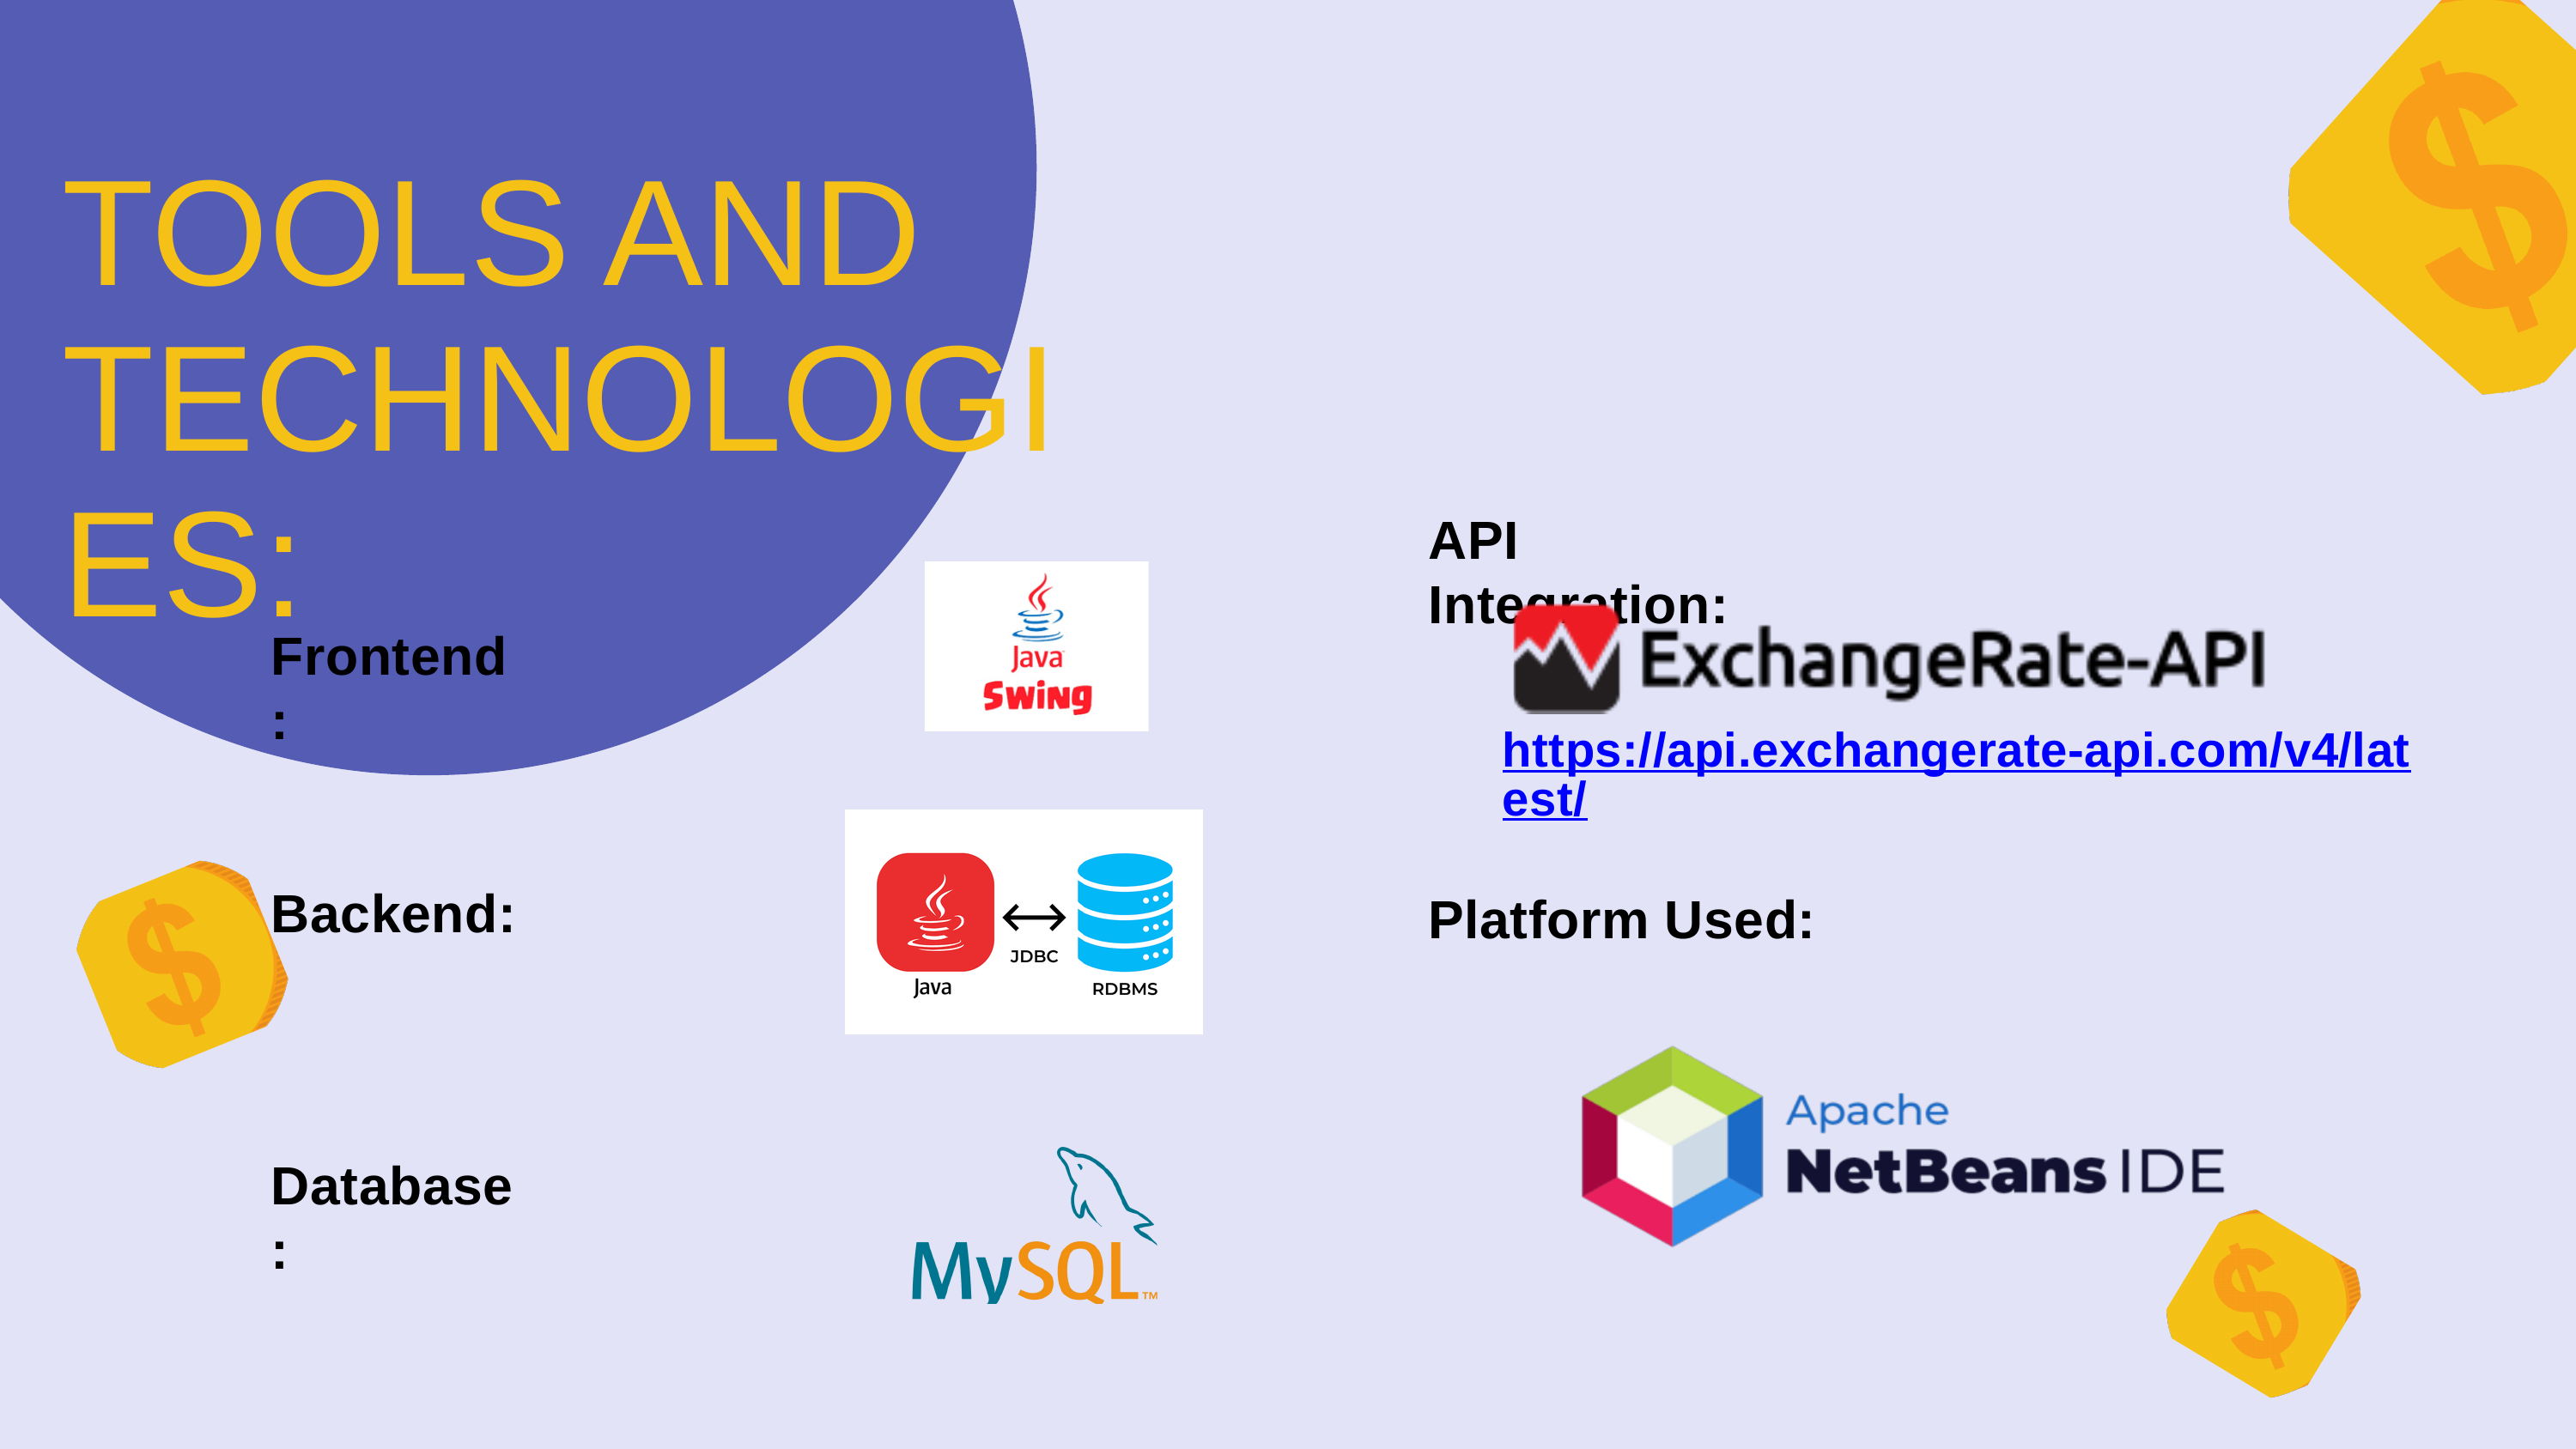

TOOLS AND TECHNOLOGIES:
API Integration:

Frontend:
https://api.exchangerate-api.com/v4/latest/

Backend:
Platform Used:

Database: